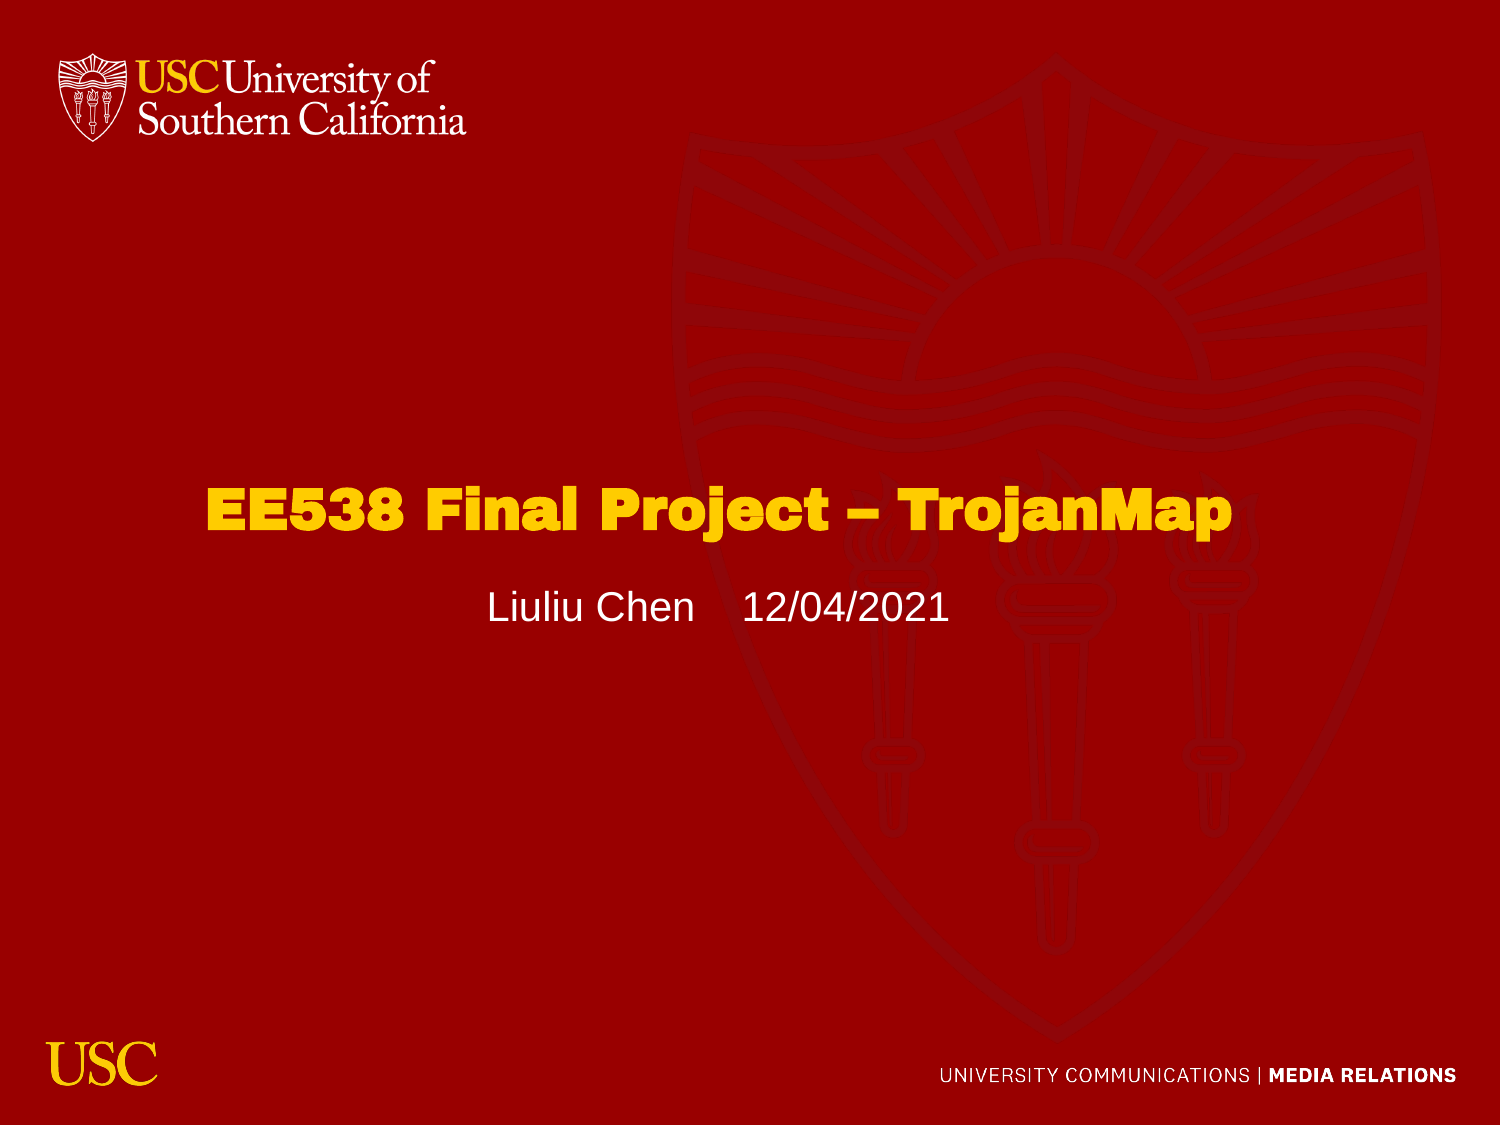

EE538 Final Project – TrojanMap
Liuliu Chen    12/04/2021